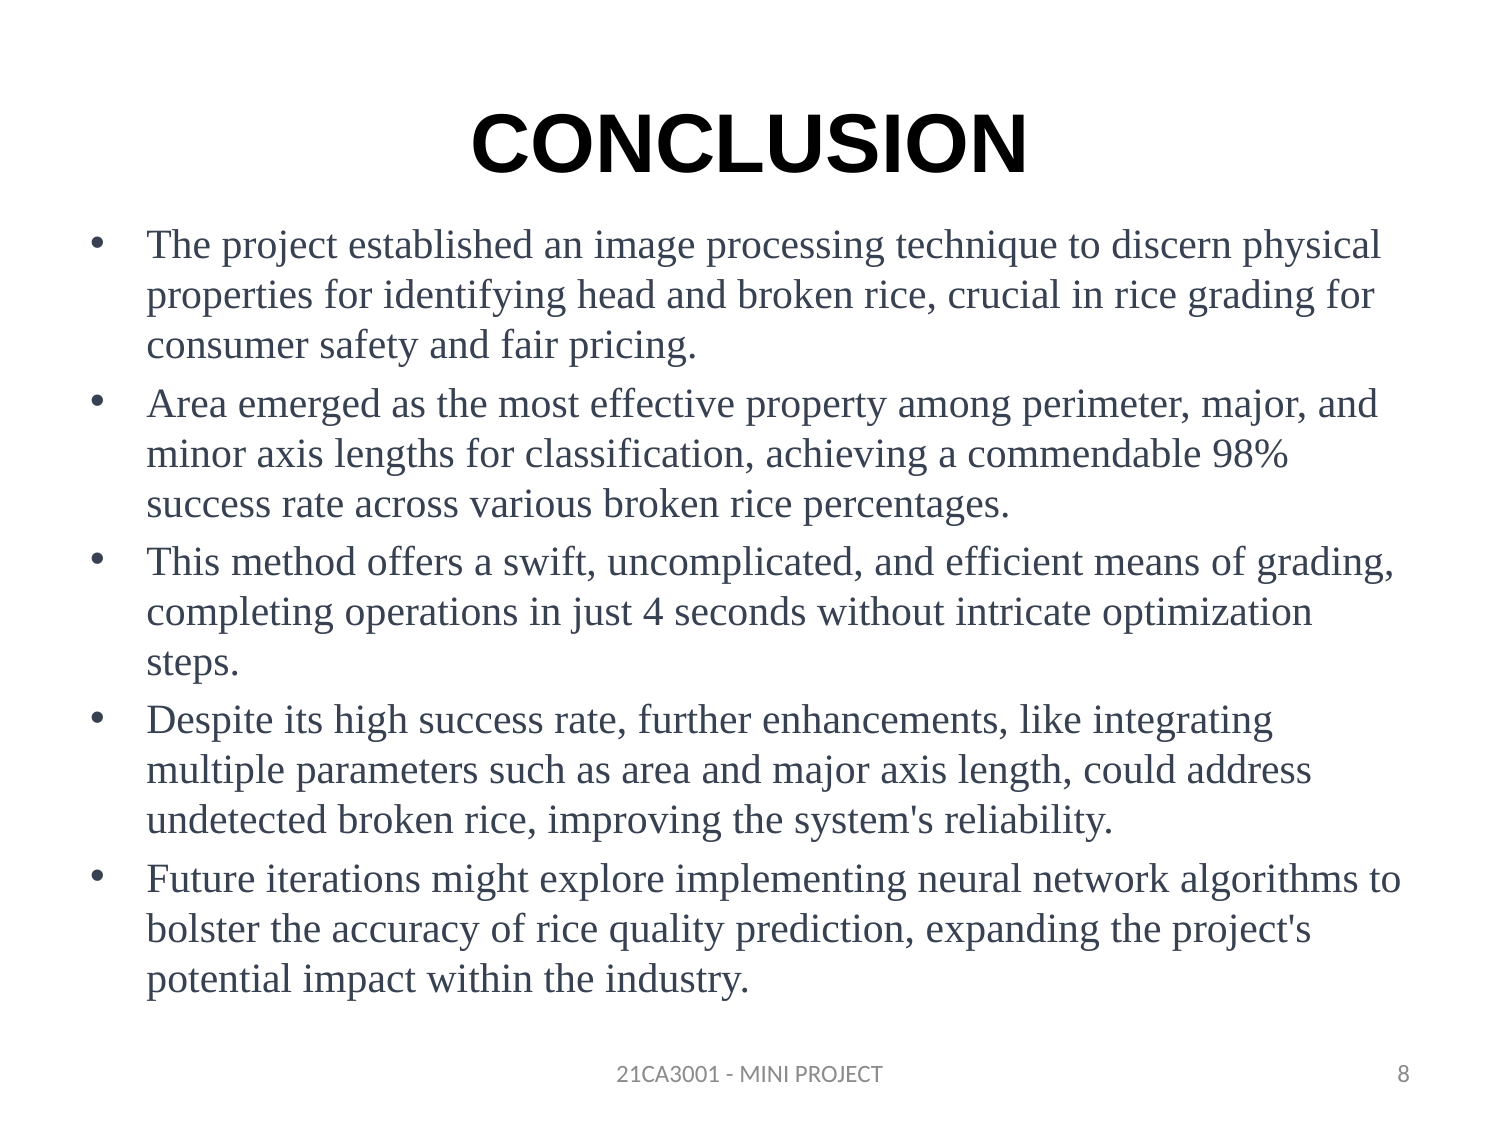

# CONCLUSION
The project established an image processing technique to discern physical properties for identifying head and broken rice, crucial in rice grading for consumer safety and fair pricing.
Area emerged as the most effective property among perimeter, major, and minor axis lengths for classification, achieving a commendable 98% success rate across various broken rice percentages.
This method offers a swift, uncomplicated, and efficient means of grading, completing operations in just 4 seconds without intricate optimization steps.
Despite its high success rate, further enhancements, like integrating multiple parameters such as area and major axis length, could address undetected broken rice, improving the system's reliability.
Future iterations might explore implementing neural network algorithms to bolster the accuracy of rice quality prediction, expanding the project's potential impact within the industry.
21CA3001 - MINI PROJECT
8